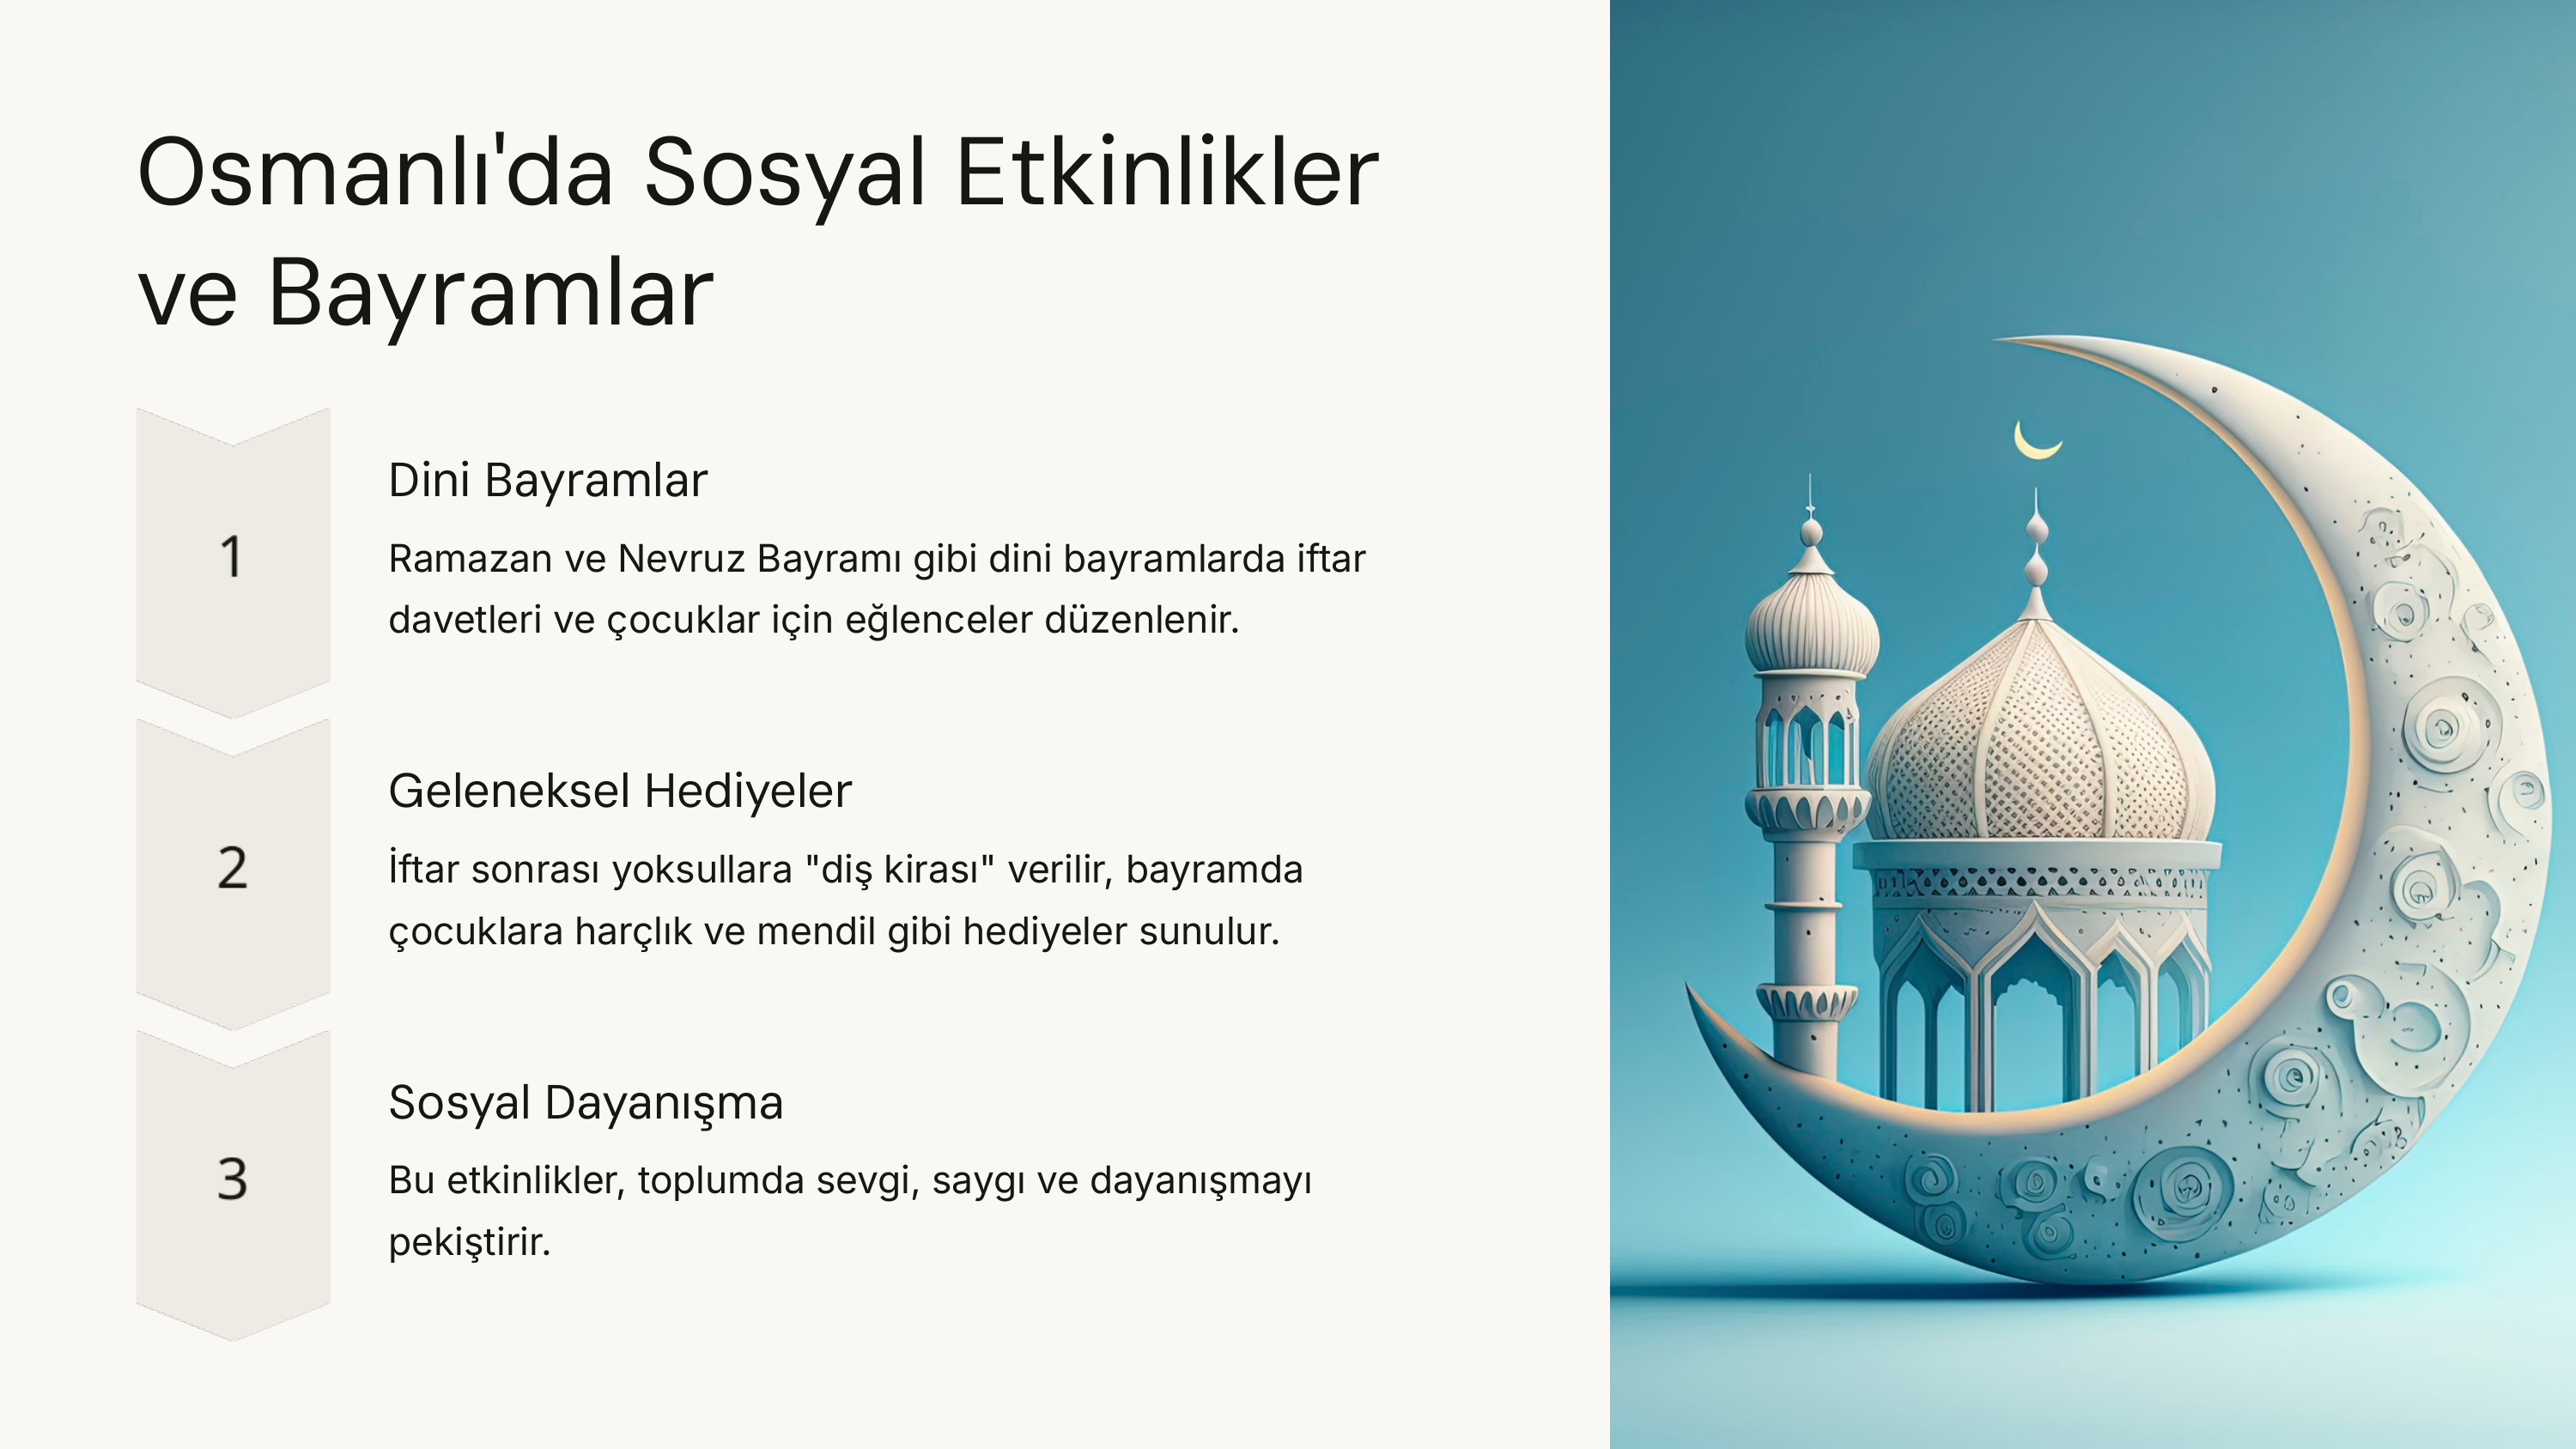

Osmanlı'da Sosyal Etkinlikler ve Bayramlar

Dini Bayramlar
Ramazan ve Nevruz Bayramı gibi dini bayramlarda iftar davetleri ve çocuklar için eğlenceler düzenlenir.

Geleneksel Hediyeler
İftar sonrası yoksullara "diş kirası" verilir, bayramda çocuklara harçlık ve mendil gibi hediyeler sunulur.

Sosyal Dayanışma
Bu etkinlikler, toplumda sevgi, saygı ve dayanışmayı pekiştirir.